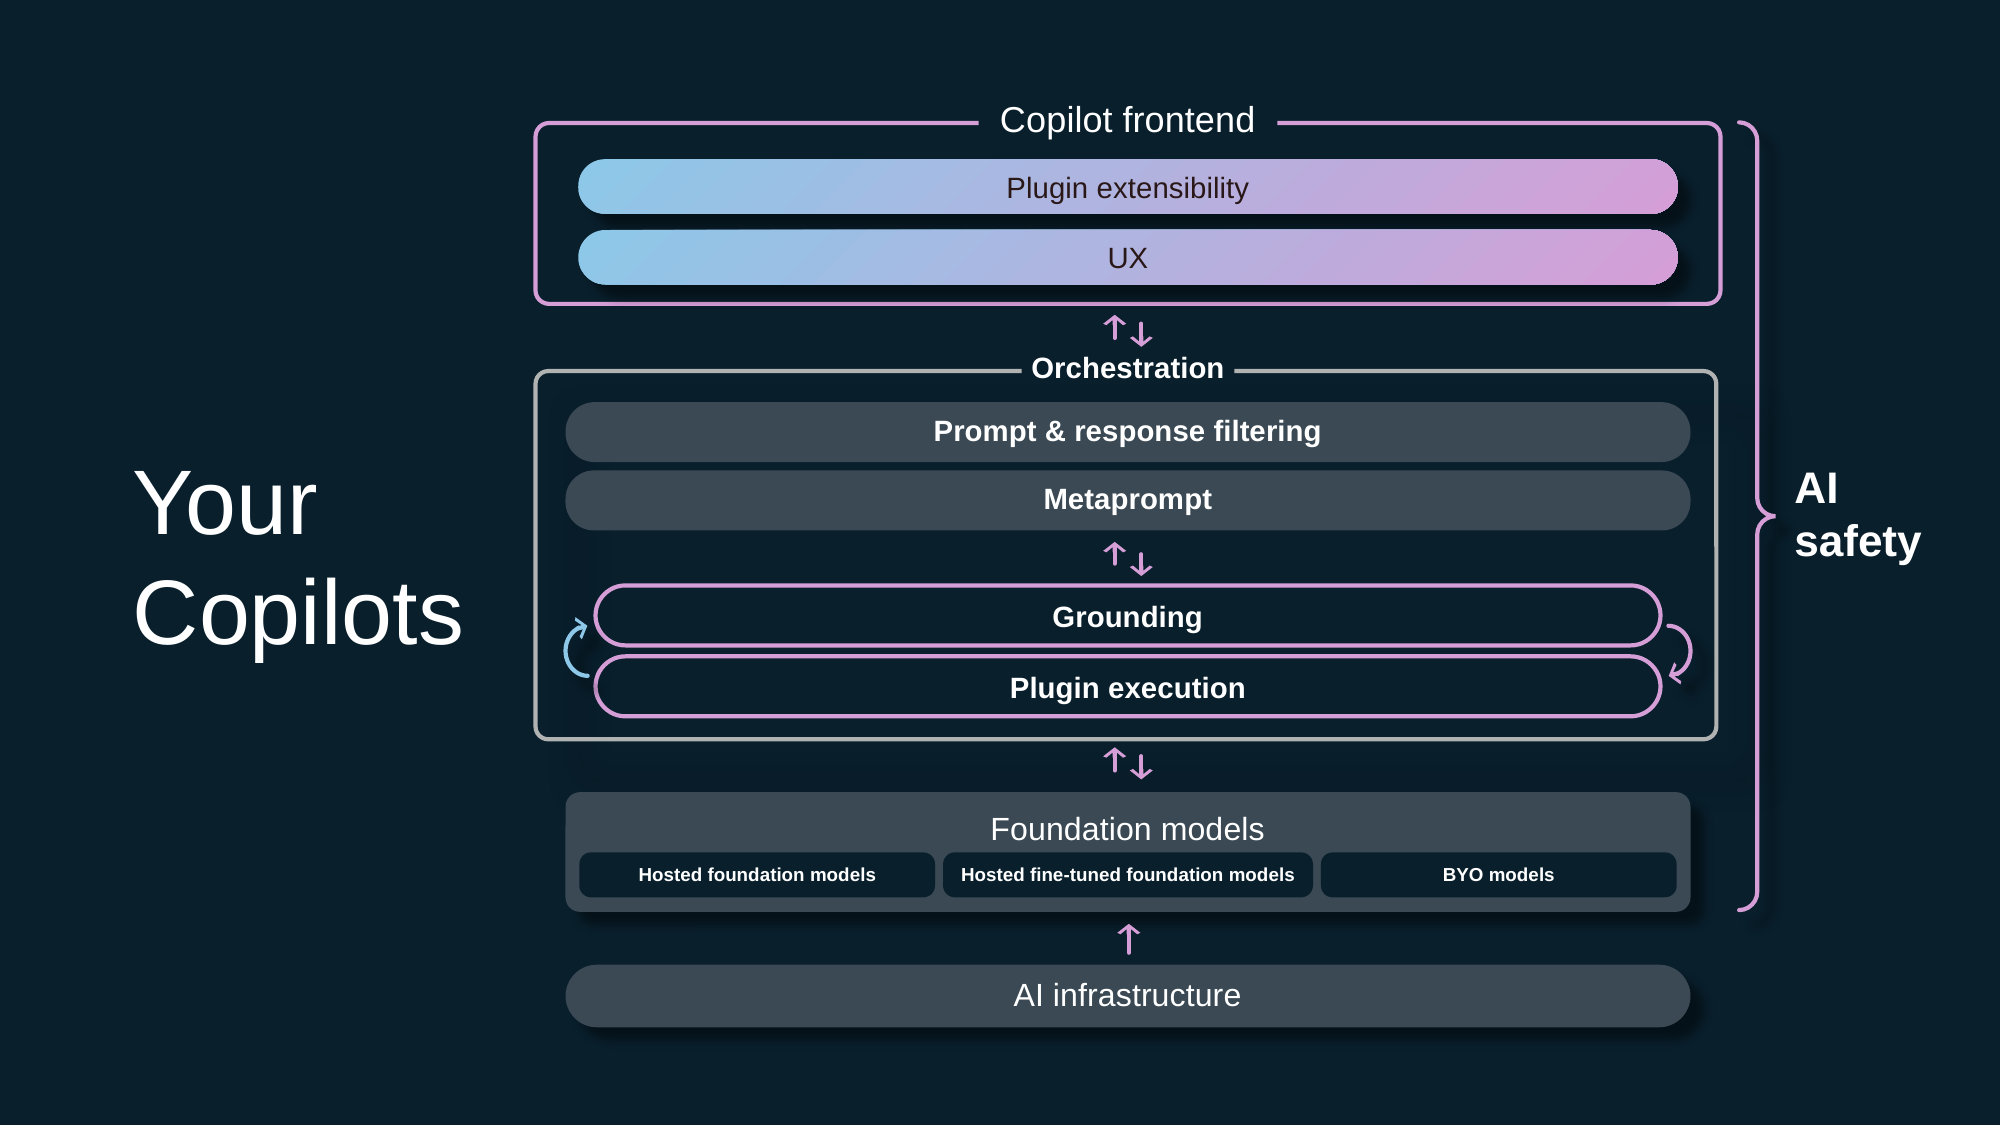

Copilot frontend

Plugin extensibility
UX
Orchestration

Prompt & response filtering
Your Copilots
AI
safety
Metaprompt
Grounding

Plugin execution
Foundation models
Hosted foundation models
Hosted fine-tuned foundation models
BYO models
AI infrastructure